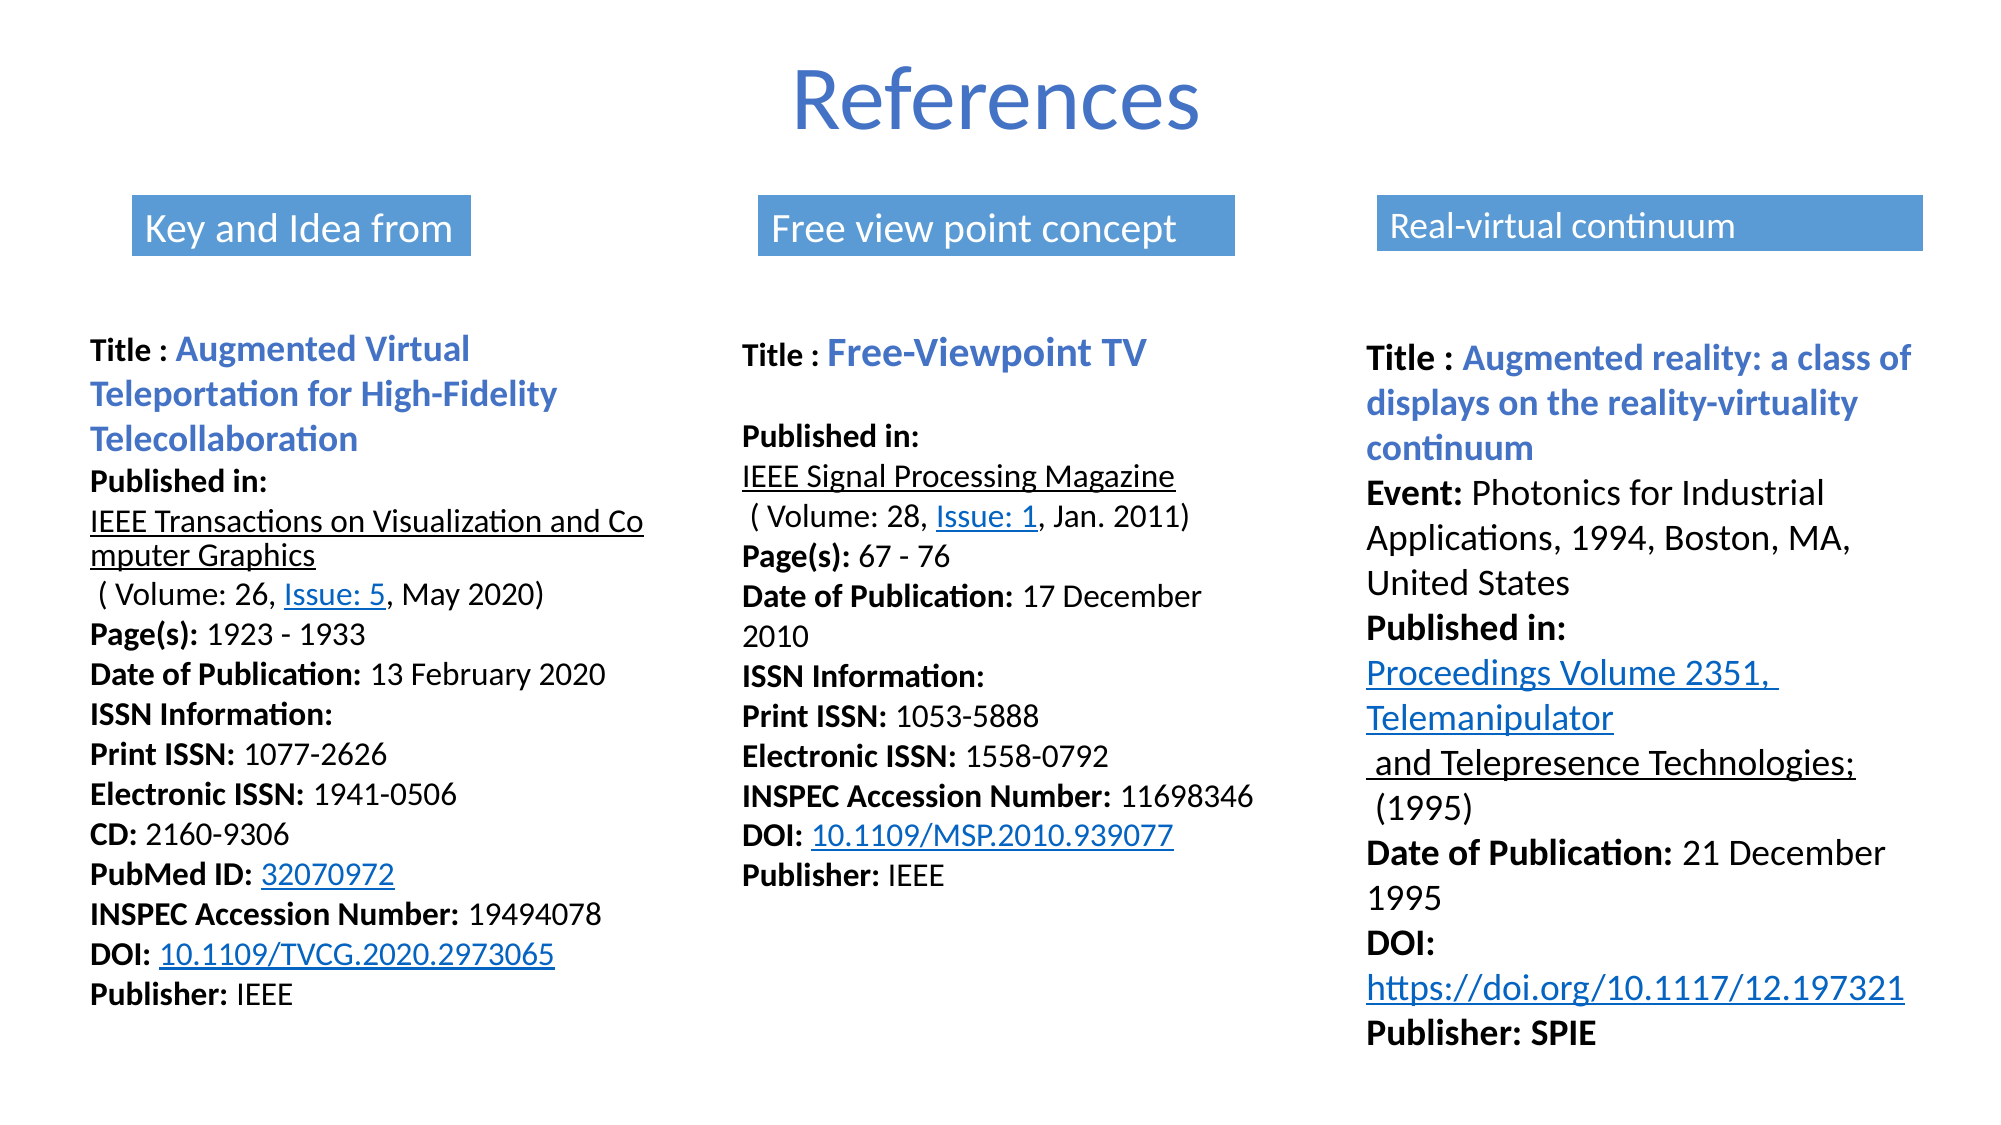

# References
Key and Idea from
Free view point concept
Real-virtual continuum
Title : Augmented Virtual Teleportation for High-Fidelity Telecollaboration
Published in: IEEE Transactions on Visualization and Computer Graphics ( Volume: 26, Issue: 5, May 2020)
Page(s): 1923 - 1933
Date of Publication: 13 February 2020
ISSN Information:
Print ISSN: 1077-2626
Electronic ISSN: 1941-0506
CD: 2160-9306
PubMed ID: 32070972
INSPEC Accession Number: 19494078
DOI: 10.1109/TVCG.2020.2973065
Publisher: IEEE

Title : Free-Viewpoint TV

Published in: IEEE Signal Processing Magazine ( Volume: 28, Issue: 1, Jan. 2011)
Page(s): 67 - 76
Date of Publication: 17 December 2010
ISSN Information:
Print ISSN: 1053-5888
Electronic ISSN: 1558-0792
INSPEC Accession Number: 11698346
DOI: 10.1109/MSP.2010.939077
Publisher: IEEE

Title : Augmented reality: a class of displays on the reality-virtuality continuum
Event: Photonics for Industrial Applications, 1994, Boston, MA, United States
Published in:  Proceedings Volume 2351, Telemanipulator and Telepresence Technologies; (1995)
Date of Publication: 21 December 1995
DOI: https://doi.org/10.1117/12.197321
Publisher: SPIE